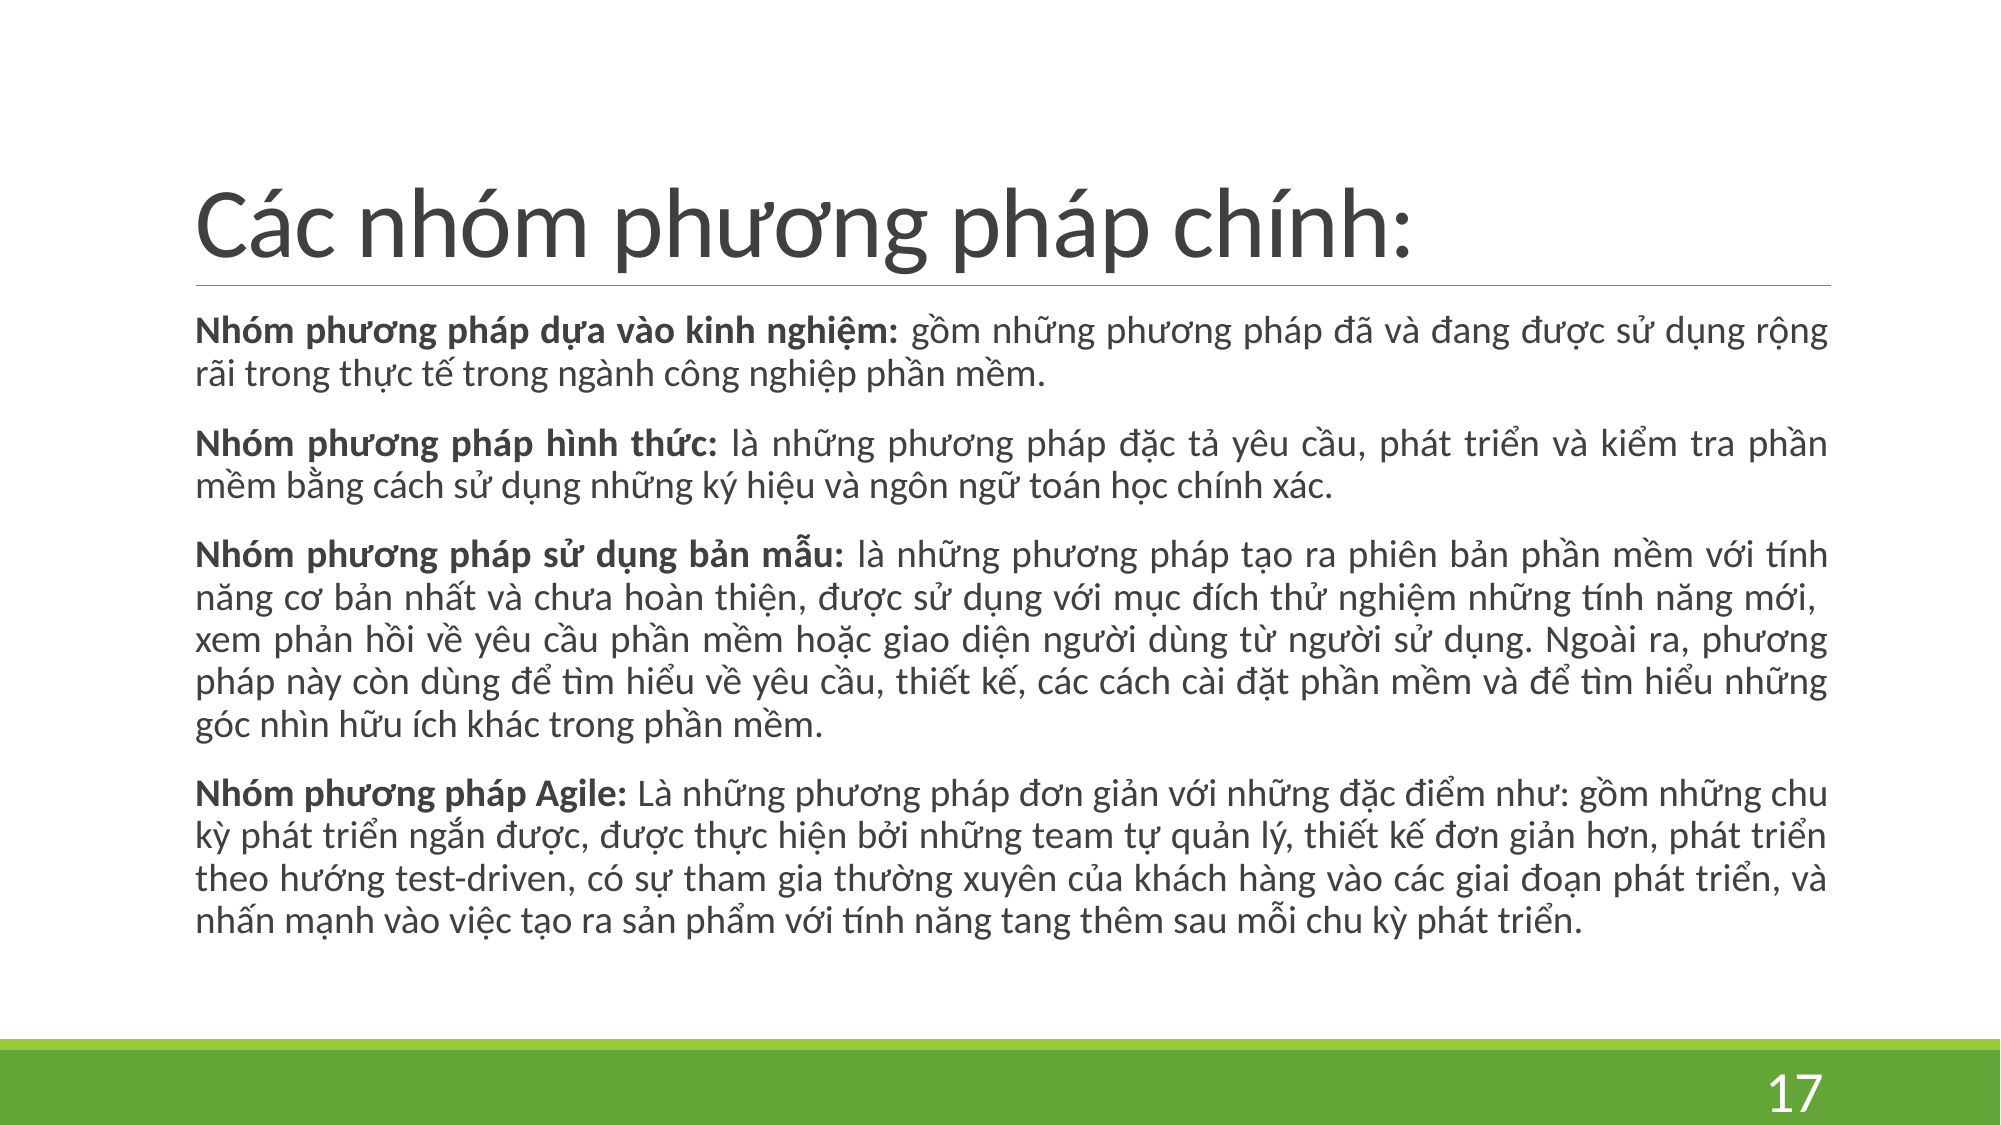

# Các nhóm phương pháp chính:
Nhóm phương pháp dựa vào kinh nghiệm: gồm những phương pháp đã và đang được sử dụng rộng rãi trong thực tế trong ngành công nghiệp phần mềm.
Nhóm phương pháp hình thức: là những phương pháp đặc tả yêu cầu, phát triển và kiểm tra phần mềm bằng cách sử dụng những ký hiệu và ngôn ngữ toán học chính xác.
Nhóm phương pháp sử dụng bản mẫu: là những phương pháp tạo ra phiên bản phần mềm với tính năng cơ bản nhất và chưa hoàn thiện, được sử dụng với mục đích thử nghiệm những tính năng mới,  xem phản hồi về yêu cầu phần mềm hoặc giao diện người dùng từ người sử dụng. Ngoài ra, phương pháp này còn dùng để tìm hiểu về yêu cầu, thiết kế, các cách cài đặt phần mềm và để tìm hiểu những góc nhìn hữu ích khác trong phần mềm.
Nhóm phương pháp Agile: Là những phương pháp đơn giản với những đặc điểm như: gồm những chu kỳ phát triển ngắn được, được thực hiện bởi những team tự quản lý, thiết kế đơn giản hơn, phát triển theo hướng test-driven, có sự tham gia thường xuyên của khách hàng vào các giai đoạn phát triển, và nhấn mạnh vào việc tạo ra sản phẩm với tính năng tang thêm sau mỗi chu kỳ phát triển.
17